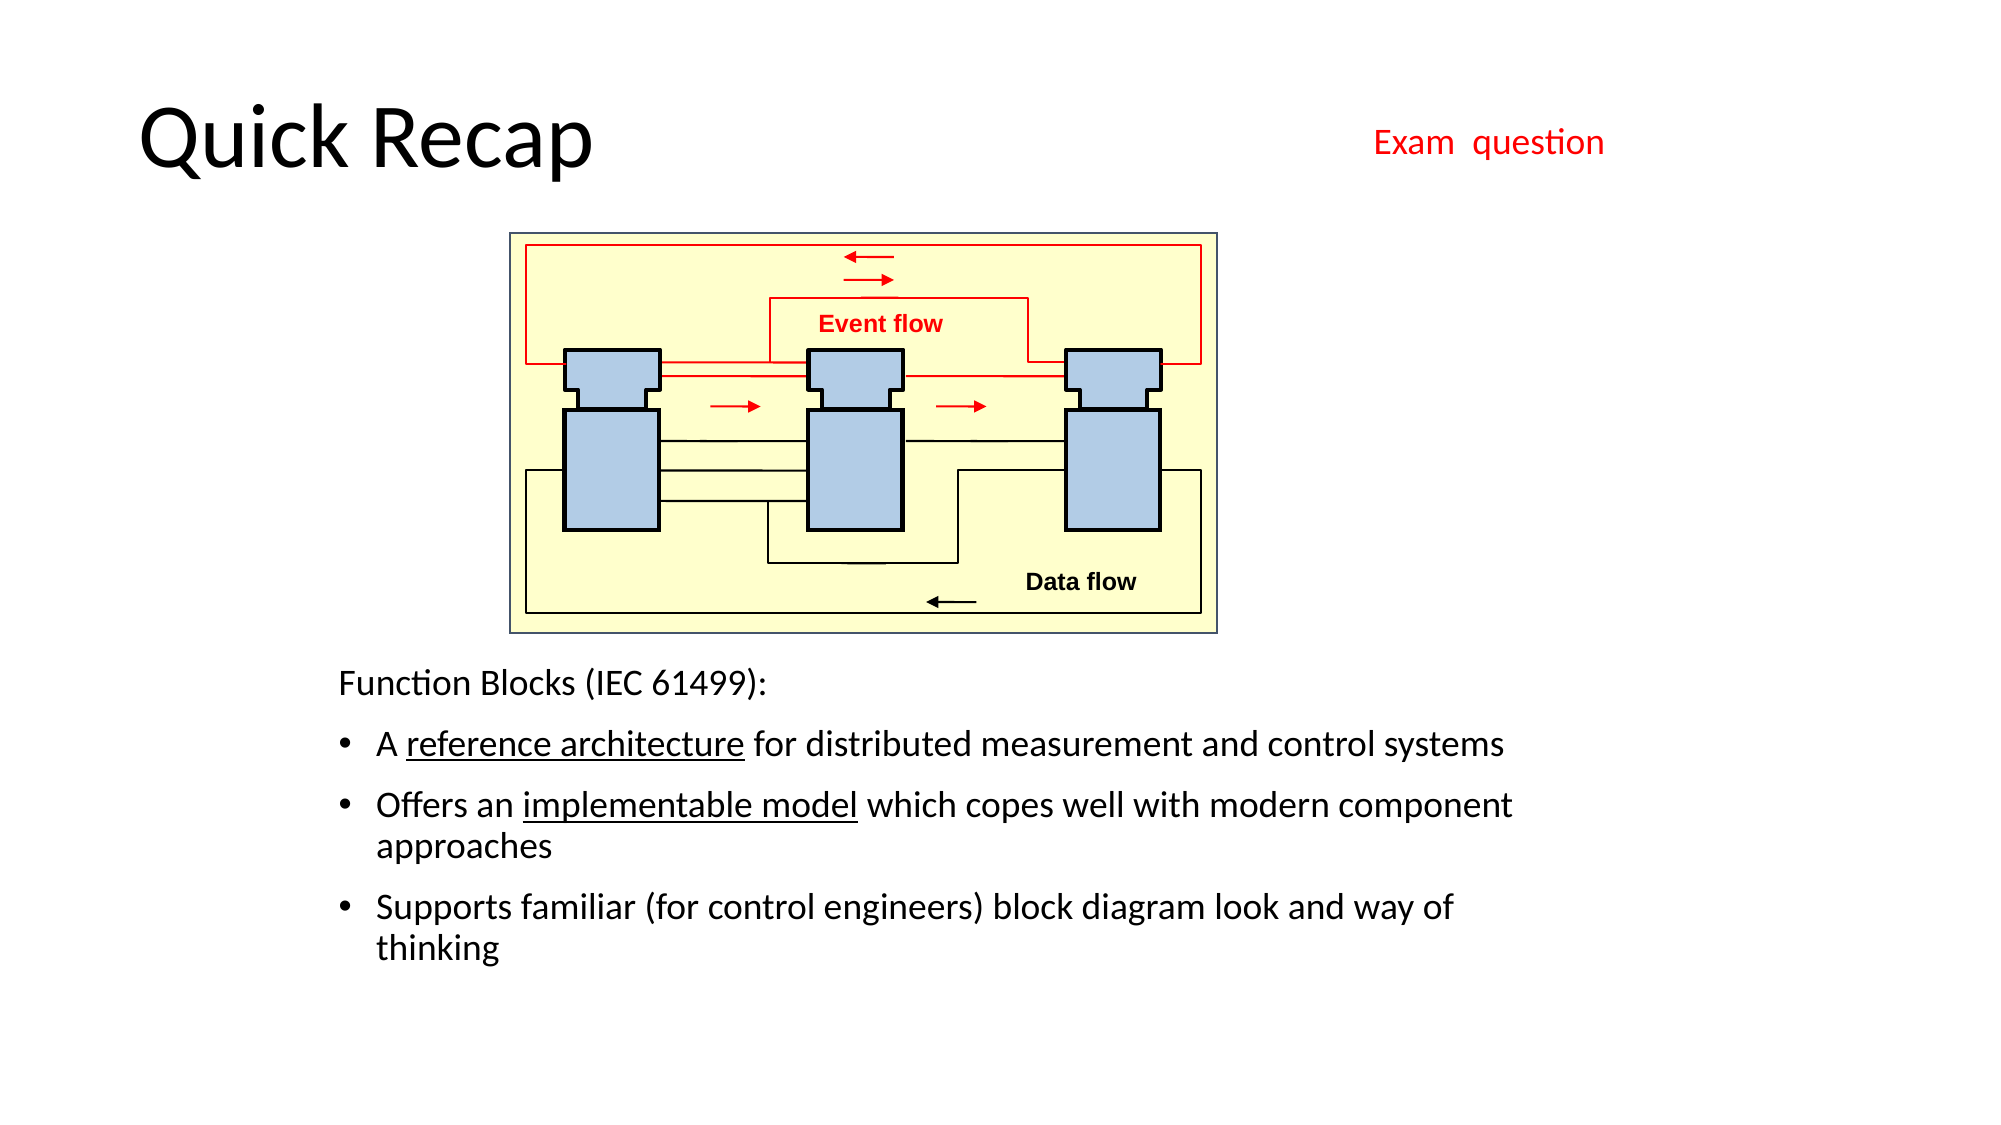

# Quick Recap
Exam  question

Event flow

Data flow

Function Blocks (IEC 61499):
A reference architecture for distributed measurement and control systems
Offers an implementable model which copes well with modern component approaches
Supports familiar (for control engineers) block diagram look and way of thinking